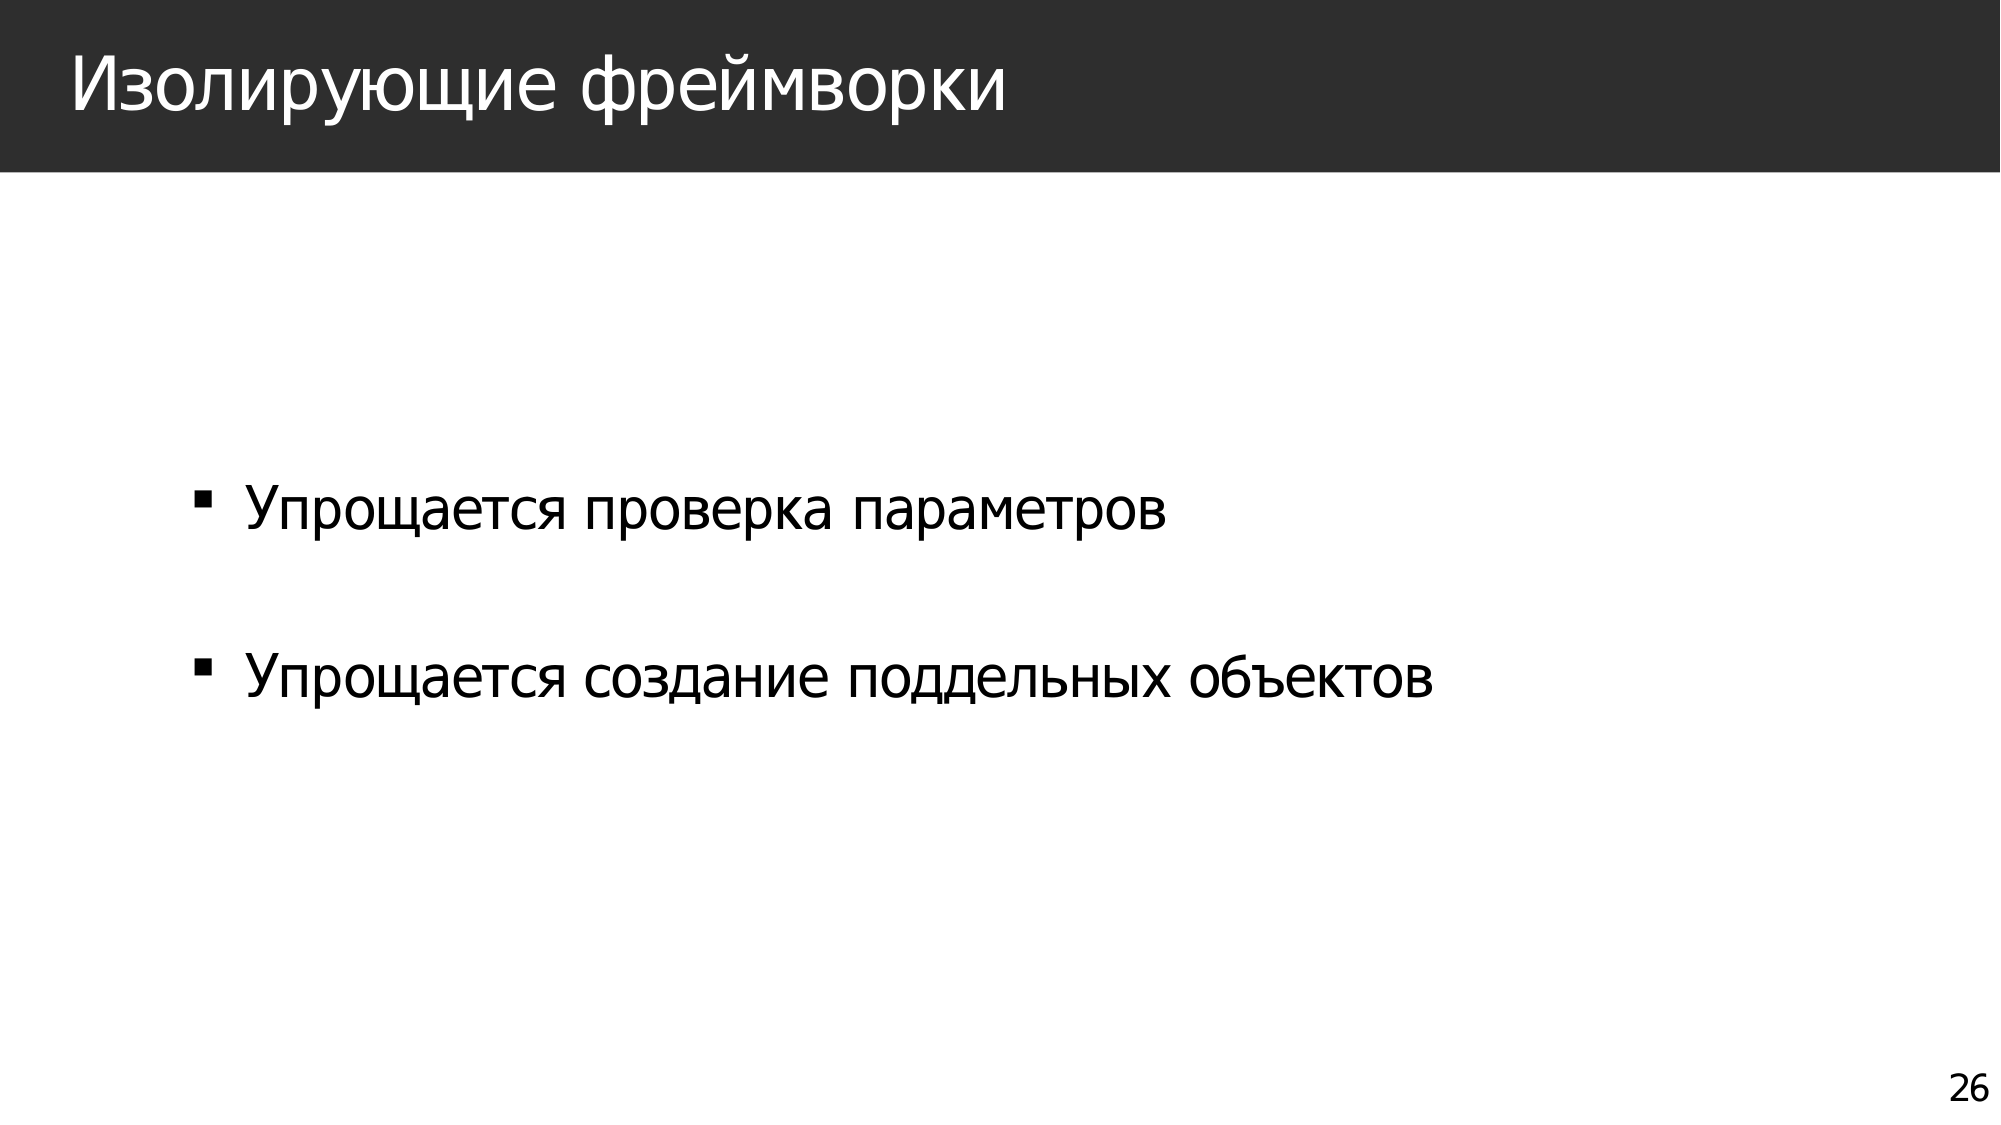

# Изолирующие фреймворки

 Упрощается проверка параметров

 Упрощается создание поддельных объектов
26